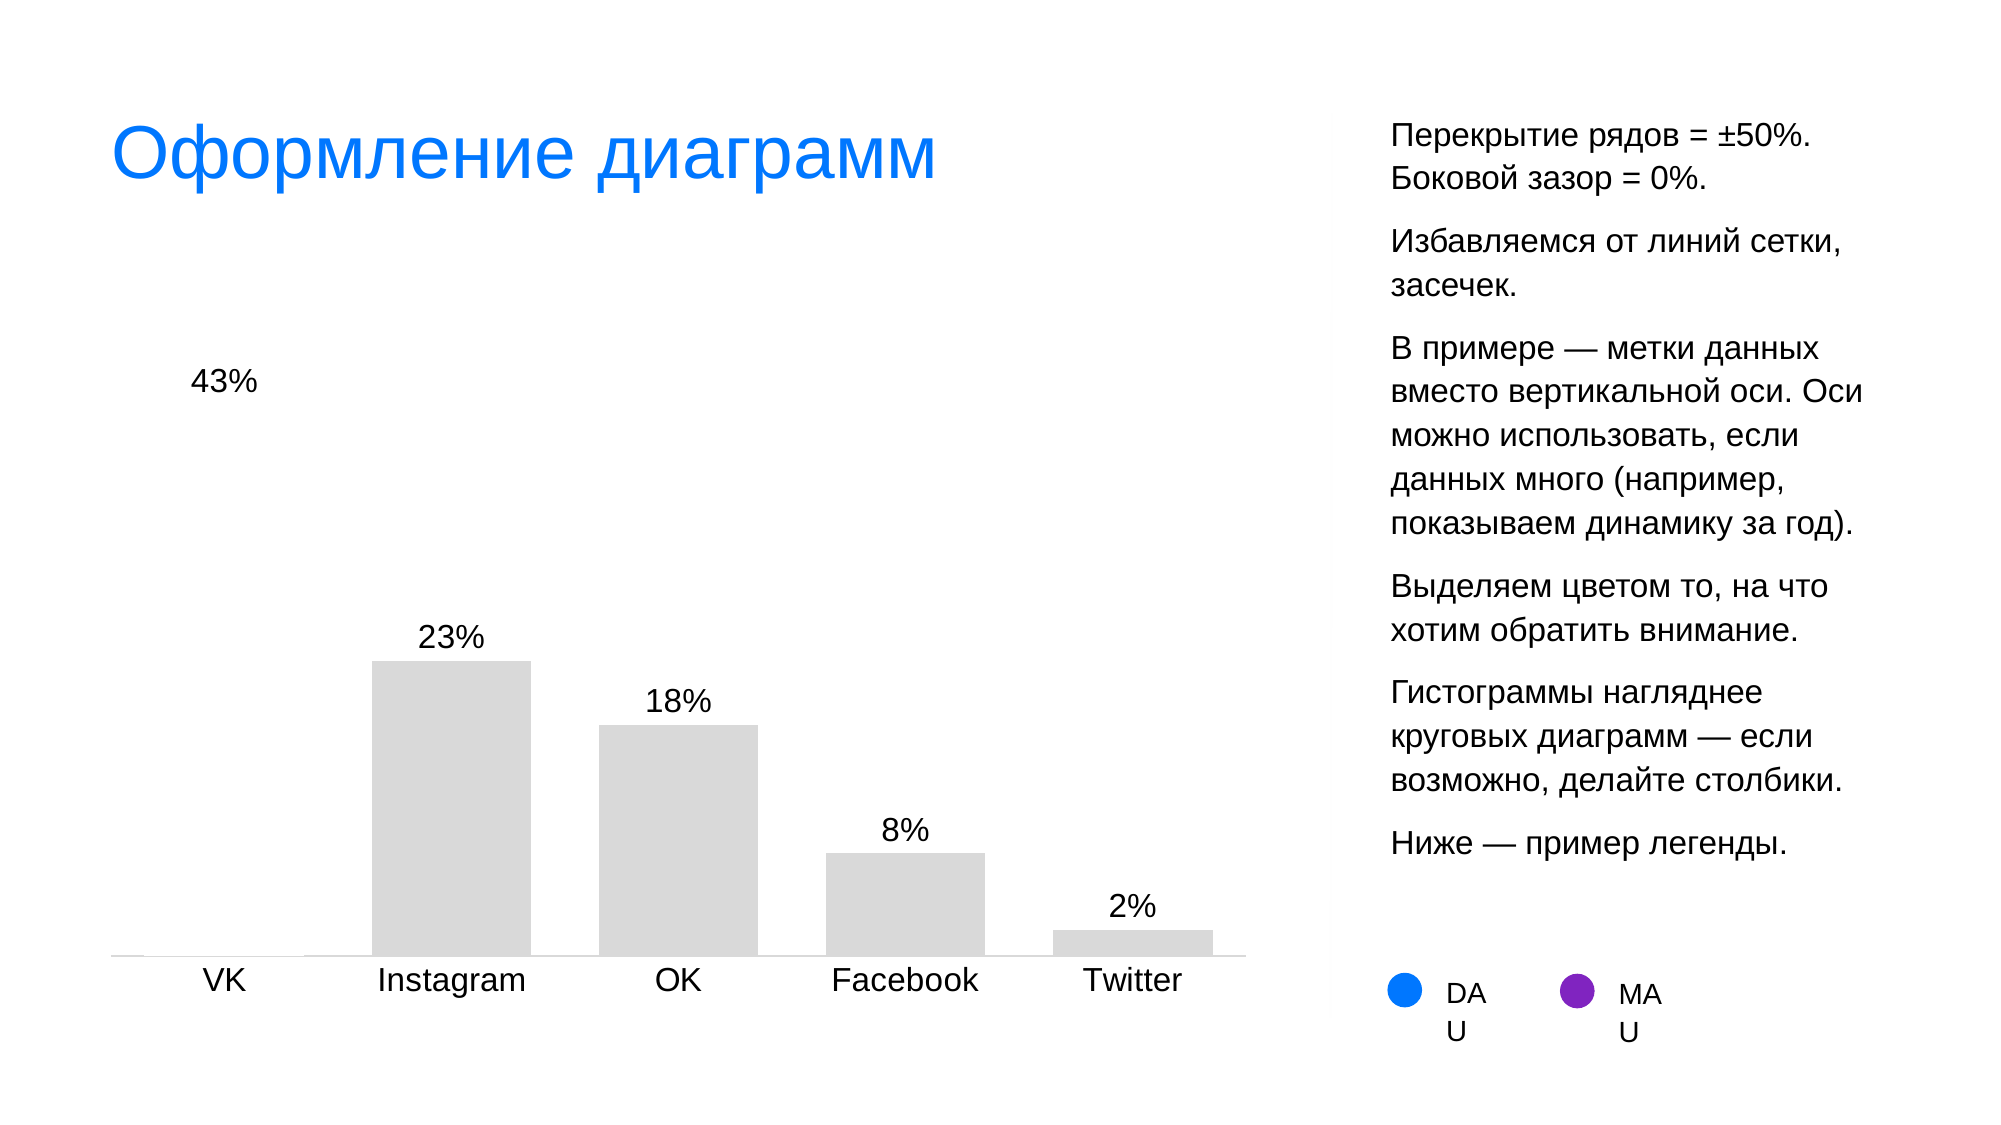

Перекрытие рядов = ±50%. Боковой зазор = 0%.
Избавляемся от линий сетки, засечек.
В примере — метки данных вместо вертикальной оси. Оси можно использовать, если данных много (например, показываем динамику за год).
Выделяем цветом то, на что хотим обратить внимание.
Гистограммы нагляднее круговых диаграмм — если возможно, делайте столбики.
Ниже — пример легенды.
# Оформление диаграмм

### Chart

| Category | DAU |
|---|---|
| VK | 0.43 |
| Instagram | 0.23 |
| OK | 0.18 |
| Facebook | 0.08 |
| Twitter | 0.02 |
DAU

MAU